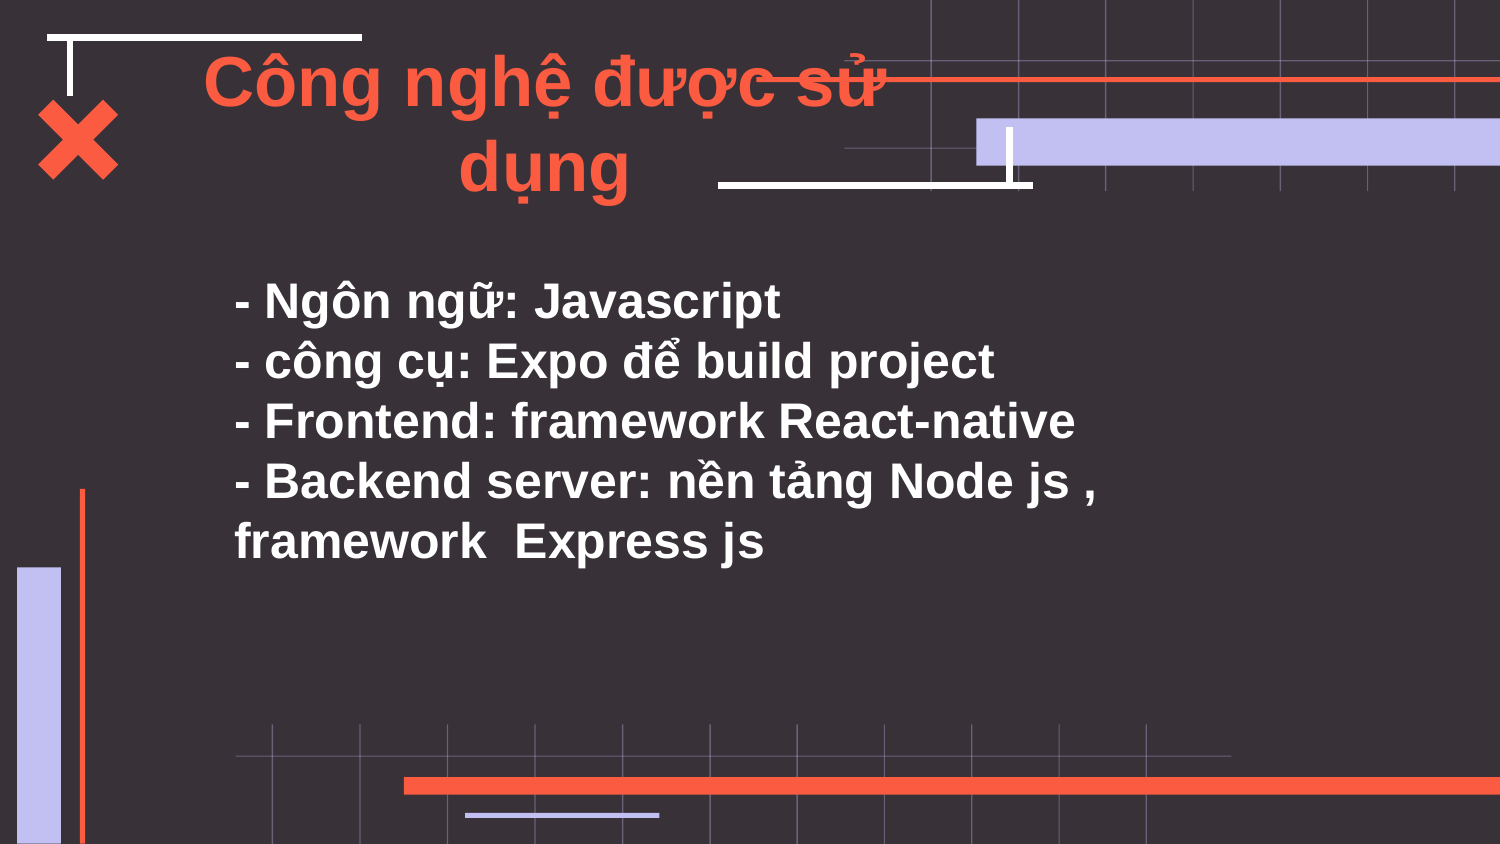

Công nghệ được sử dụng
- Ngôn ngữ: Javascript
- công cụ: Expo để build project
- Frontend: framework React-native
- Backend server: nền tảng Node js , framework  Express js